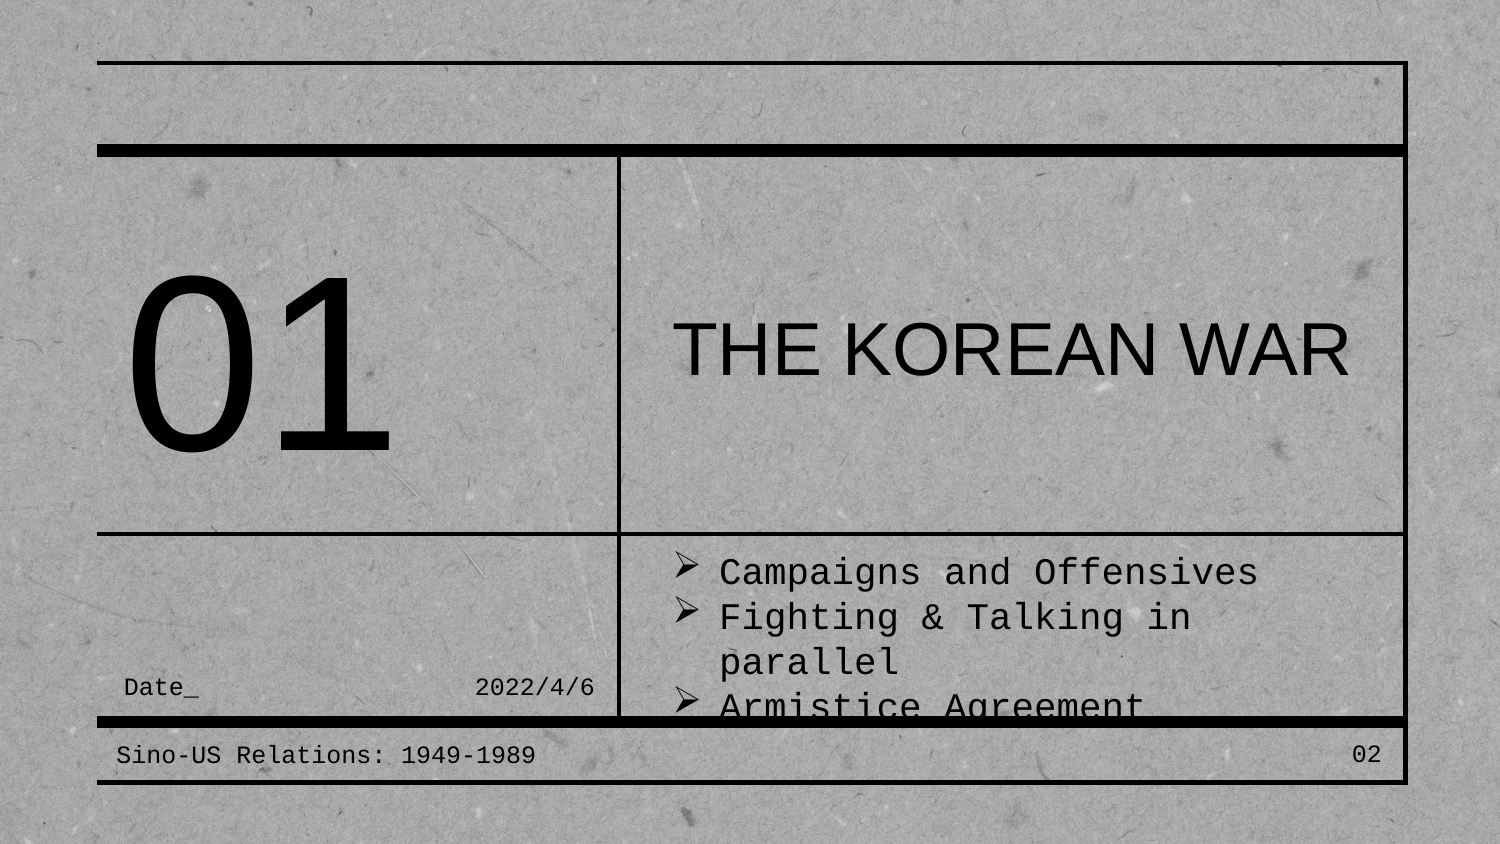

01
# THE KOREAN WAR
Campaigns and Offensives
Fighting & Talking in parallel
Armistice Agreement
Date_
2022/4/6
Sino-US Relations: 1949-1989
02